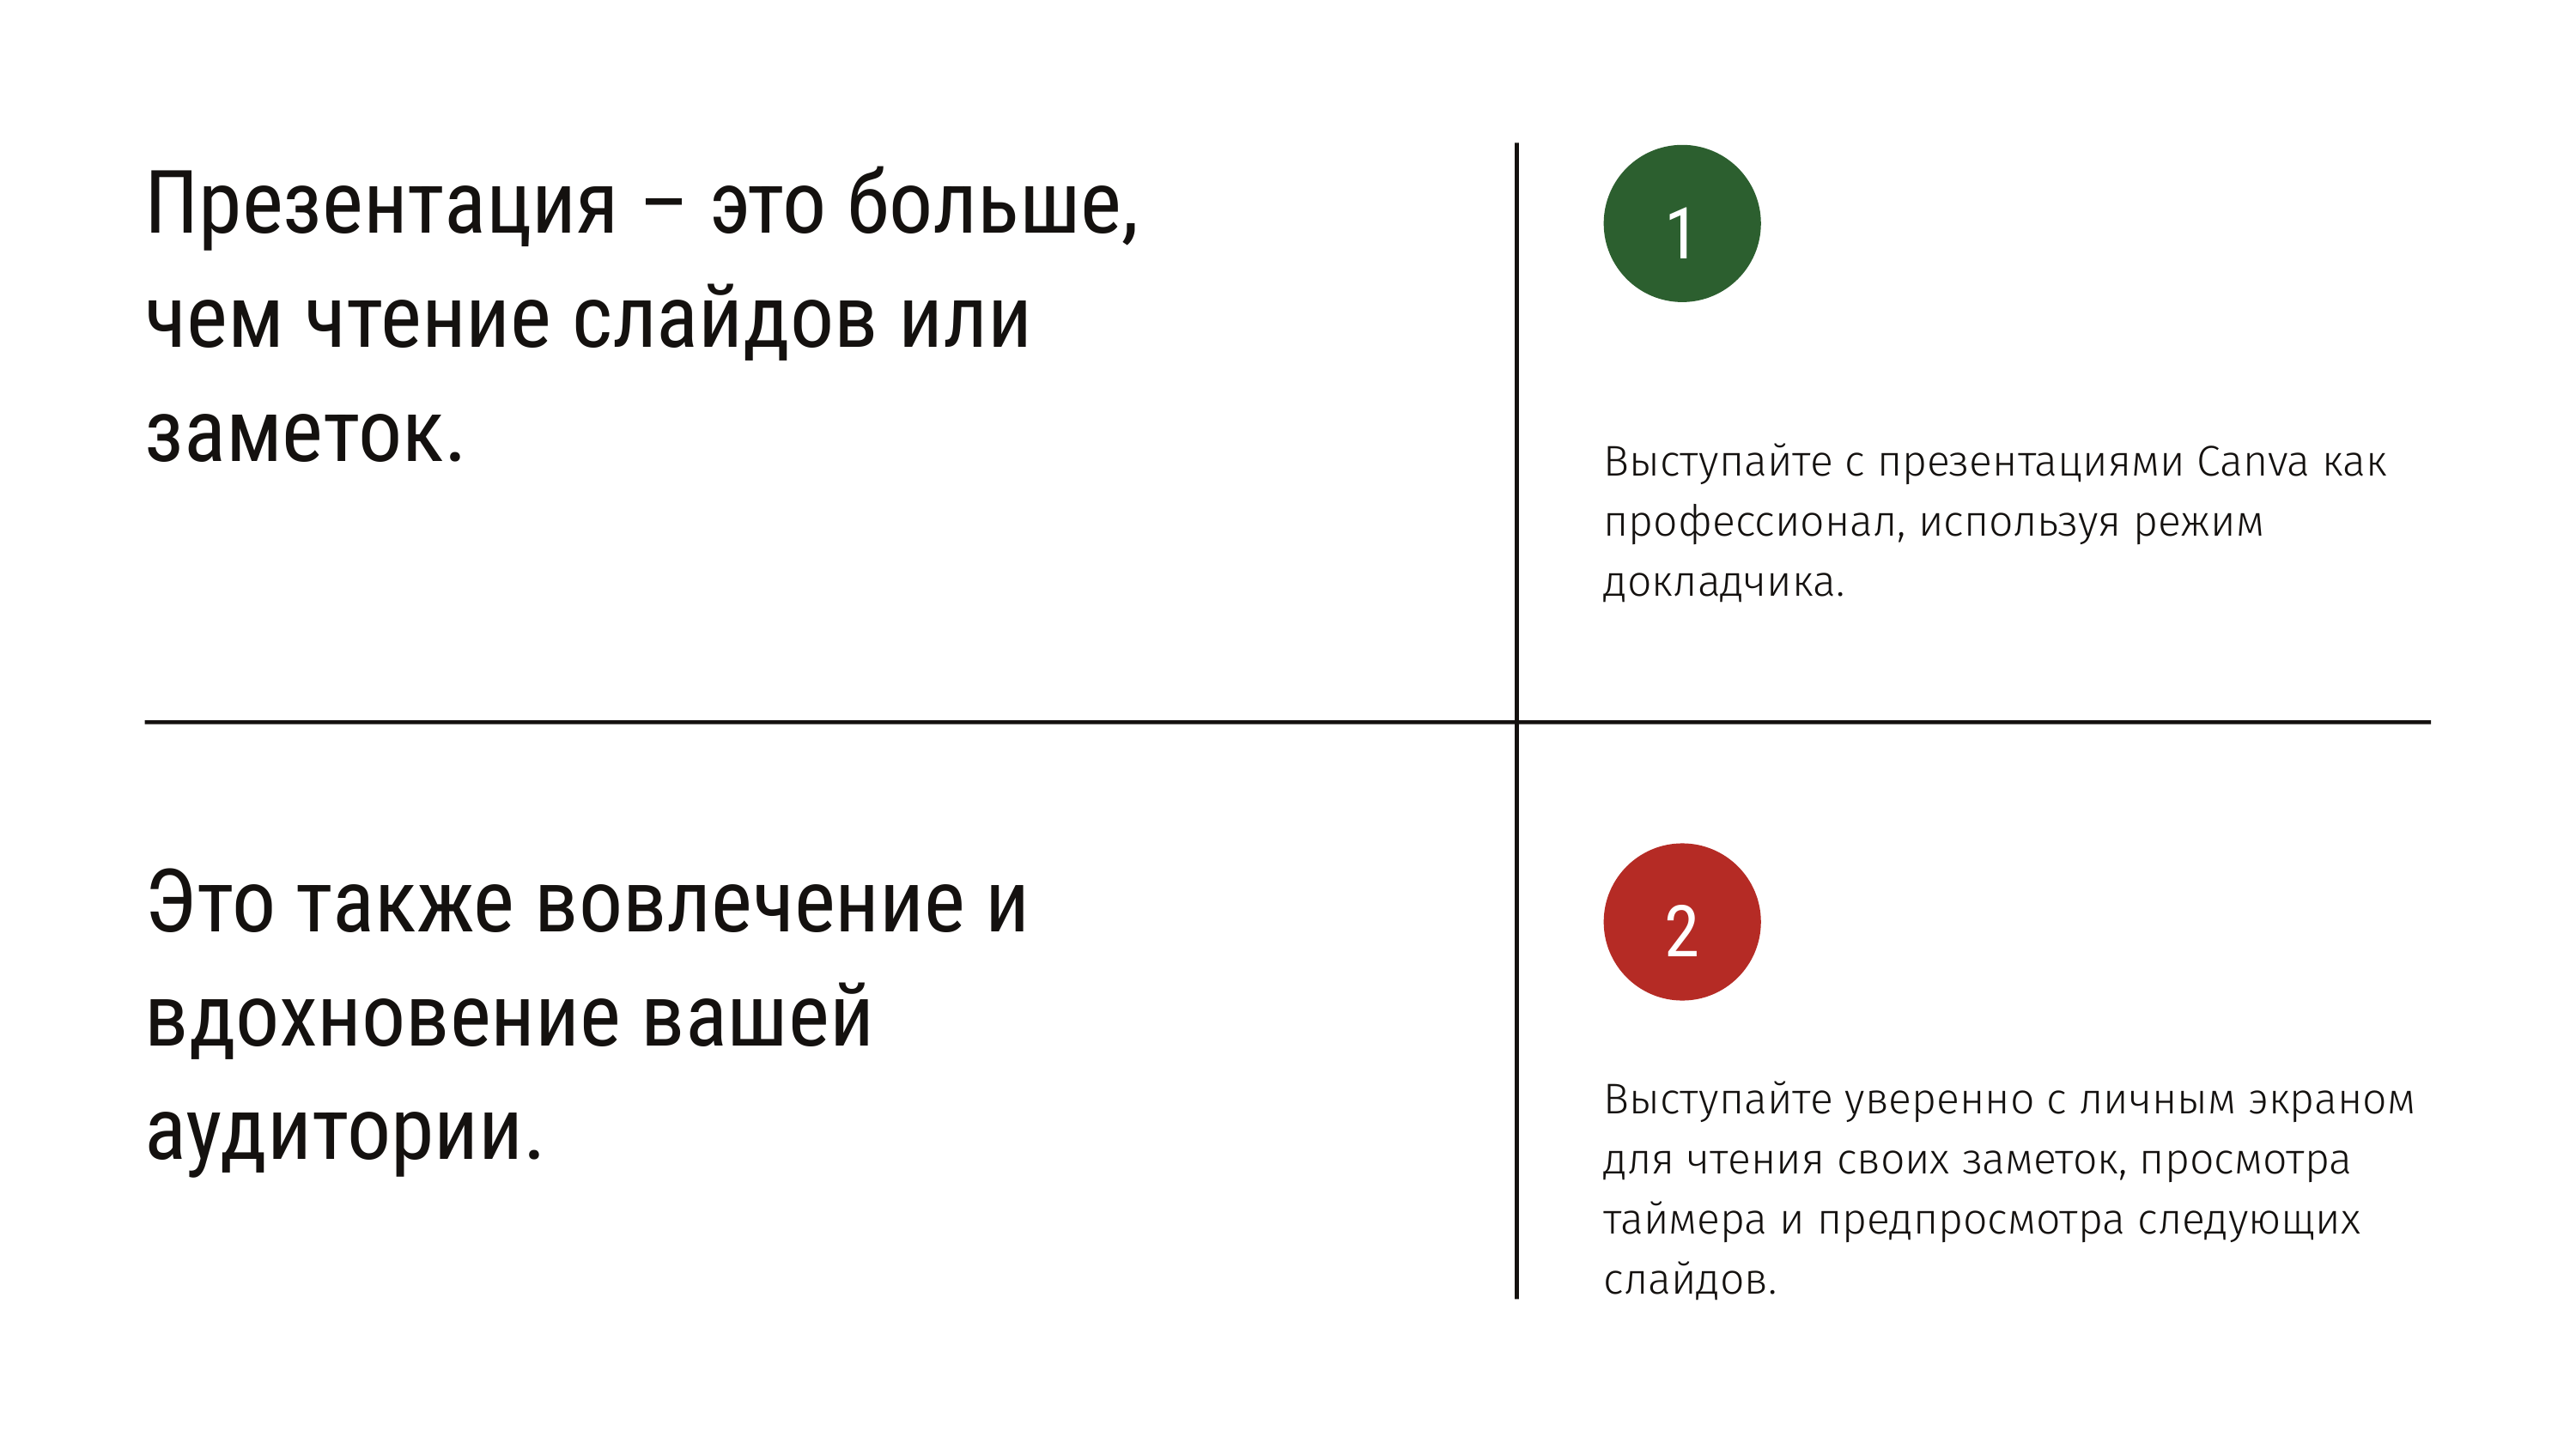

Презентация – это больше, чем чтение слайдов или заметок.

1
Выступайте с презентациями Canva как профессионал, используя режим докладчика.

Это также вовлечение и вдохновение вашей аудитории.

2
Выступайте уверенно с личным экраном для чтения своих заметок, просмотра таймера и предпросмотра следующих слайдов.